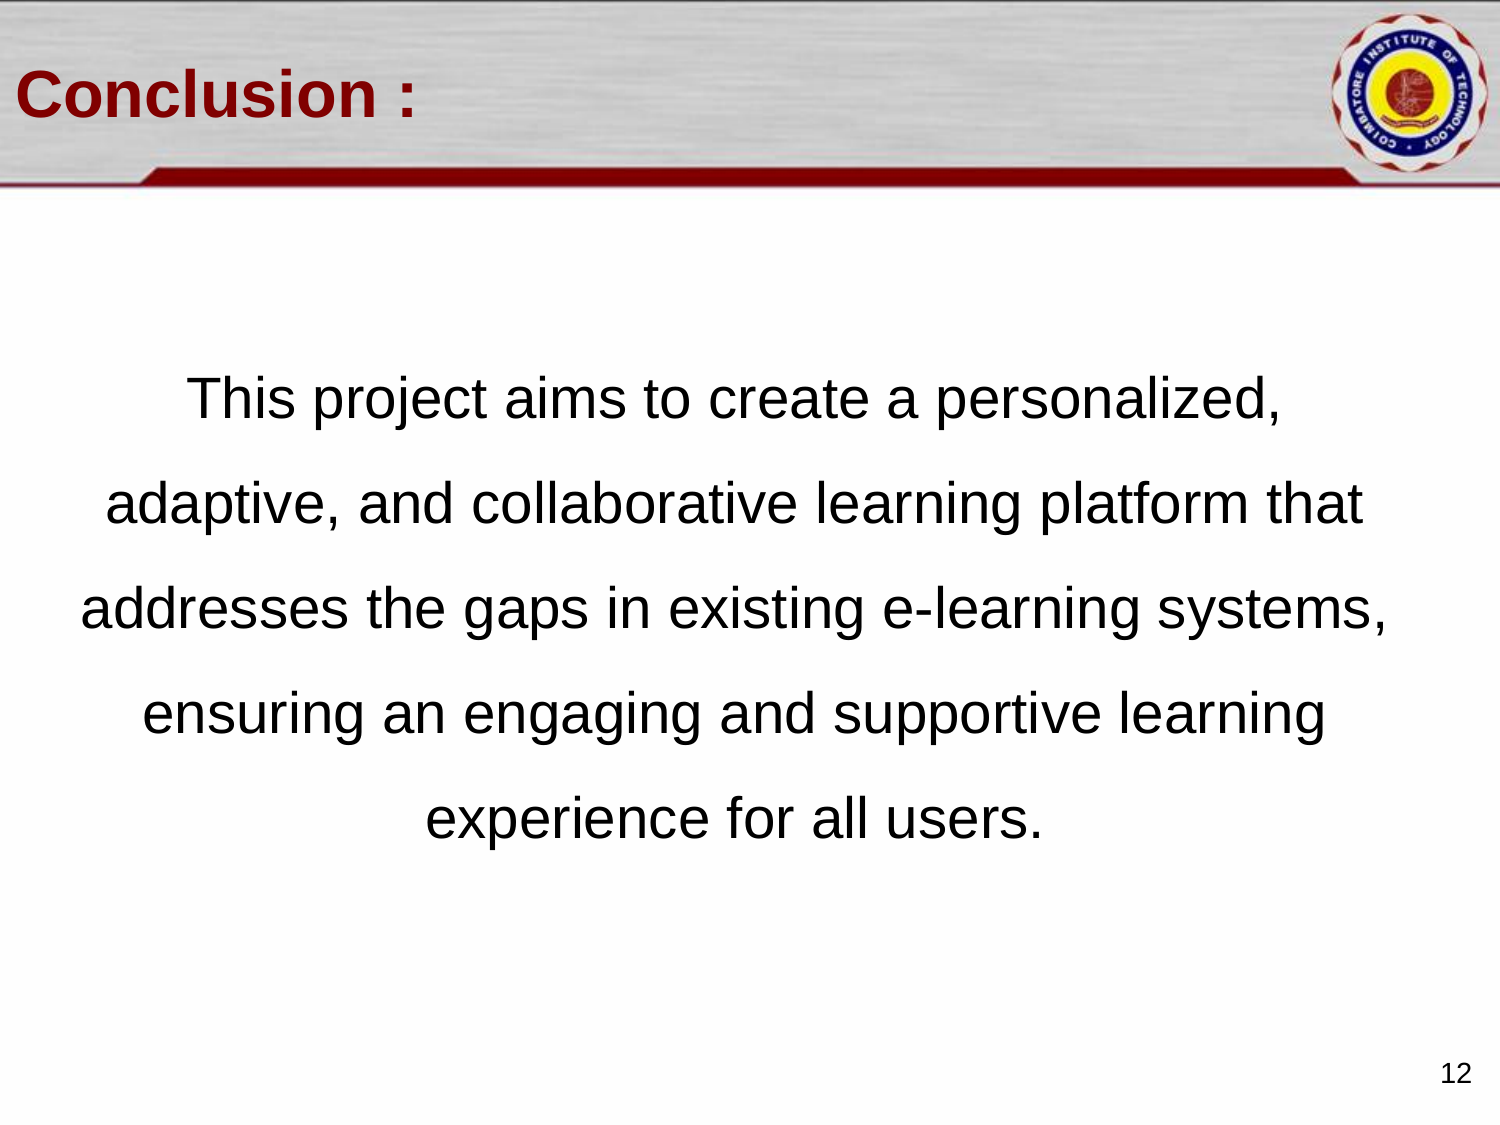

# Conclusion :
This project aims to create a personalized, adaptive, and collaborative learning platform that addresses the gaps in existing e-learning systems, ensuring an engaging and supportive learning experience for all users.

12